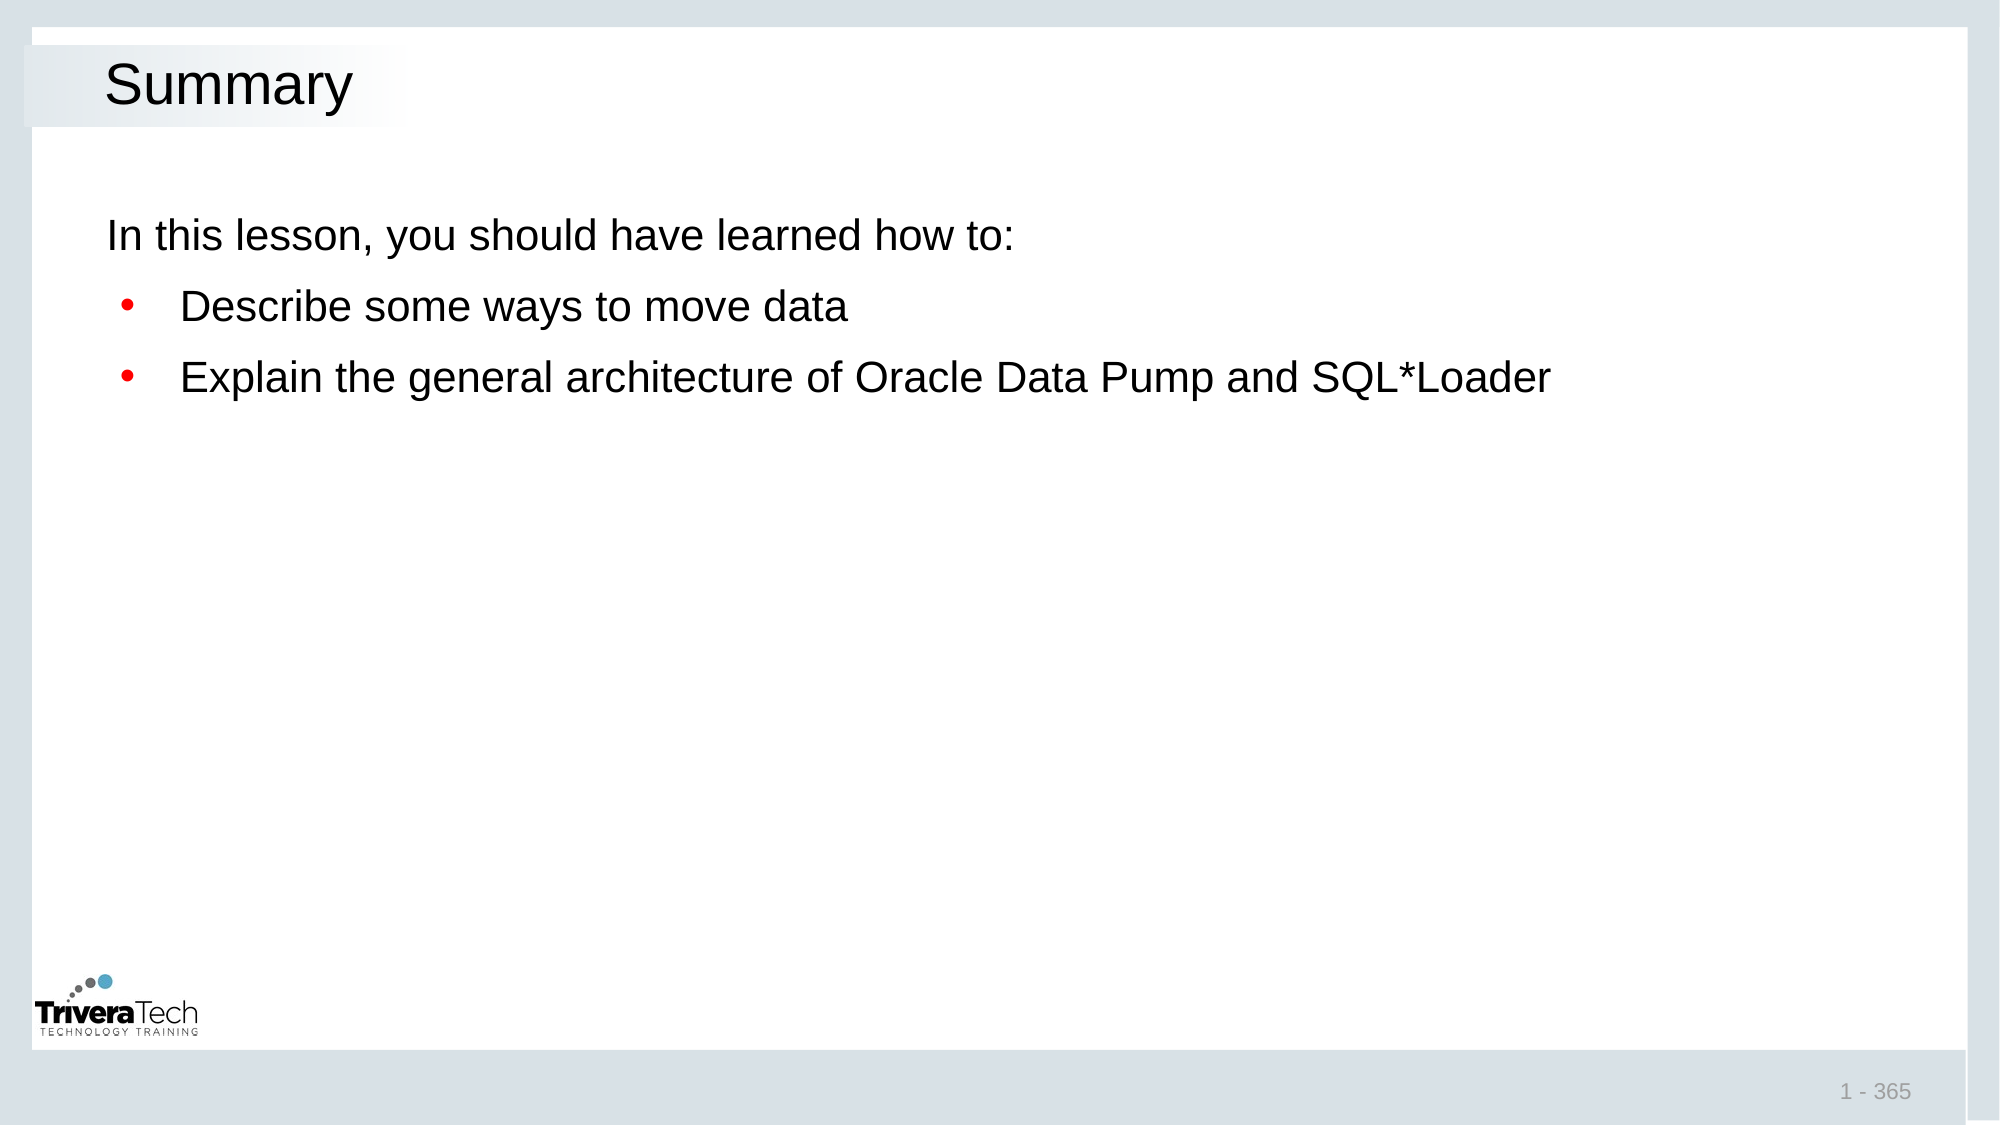

# Summary

In this lesson, you should have learned how to:
Describe some ways to move data
Explain the general architecture of Oracle Data Pump and SQL*Loader